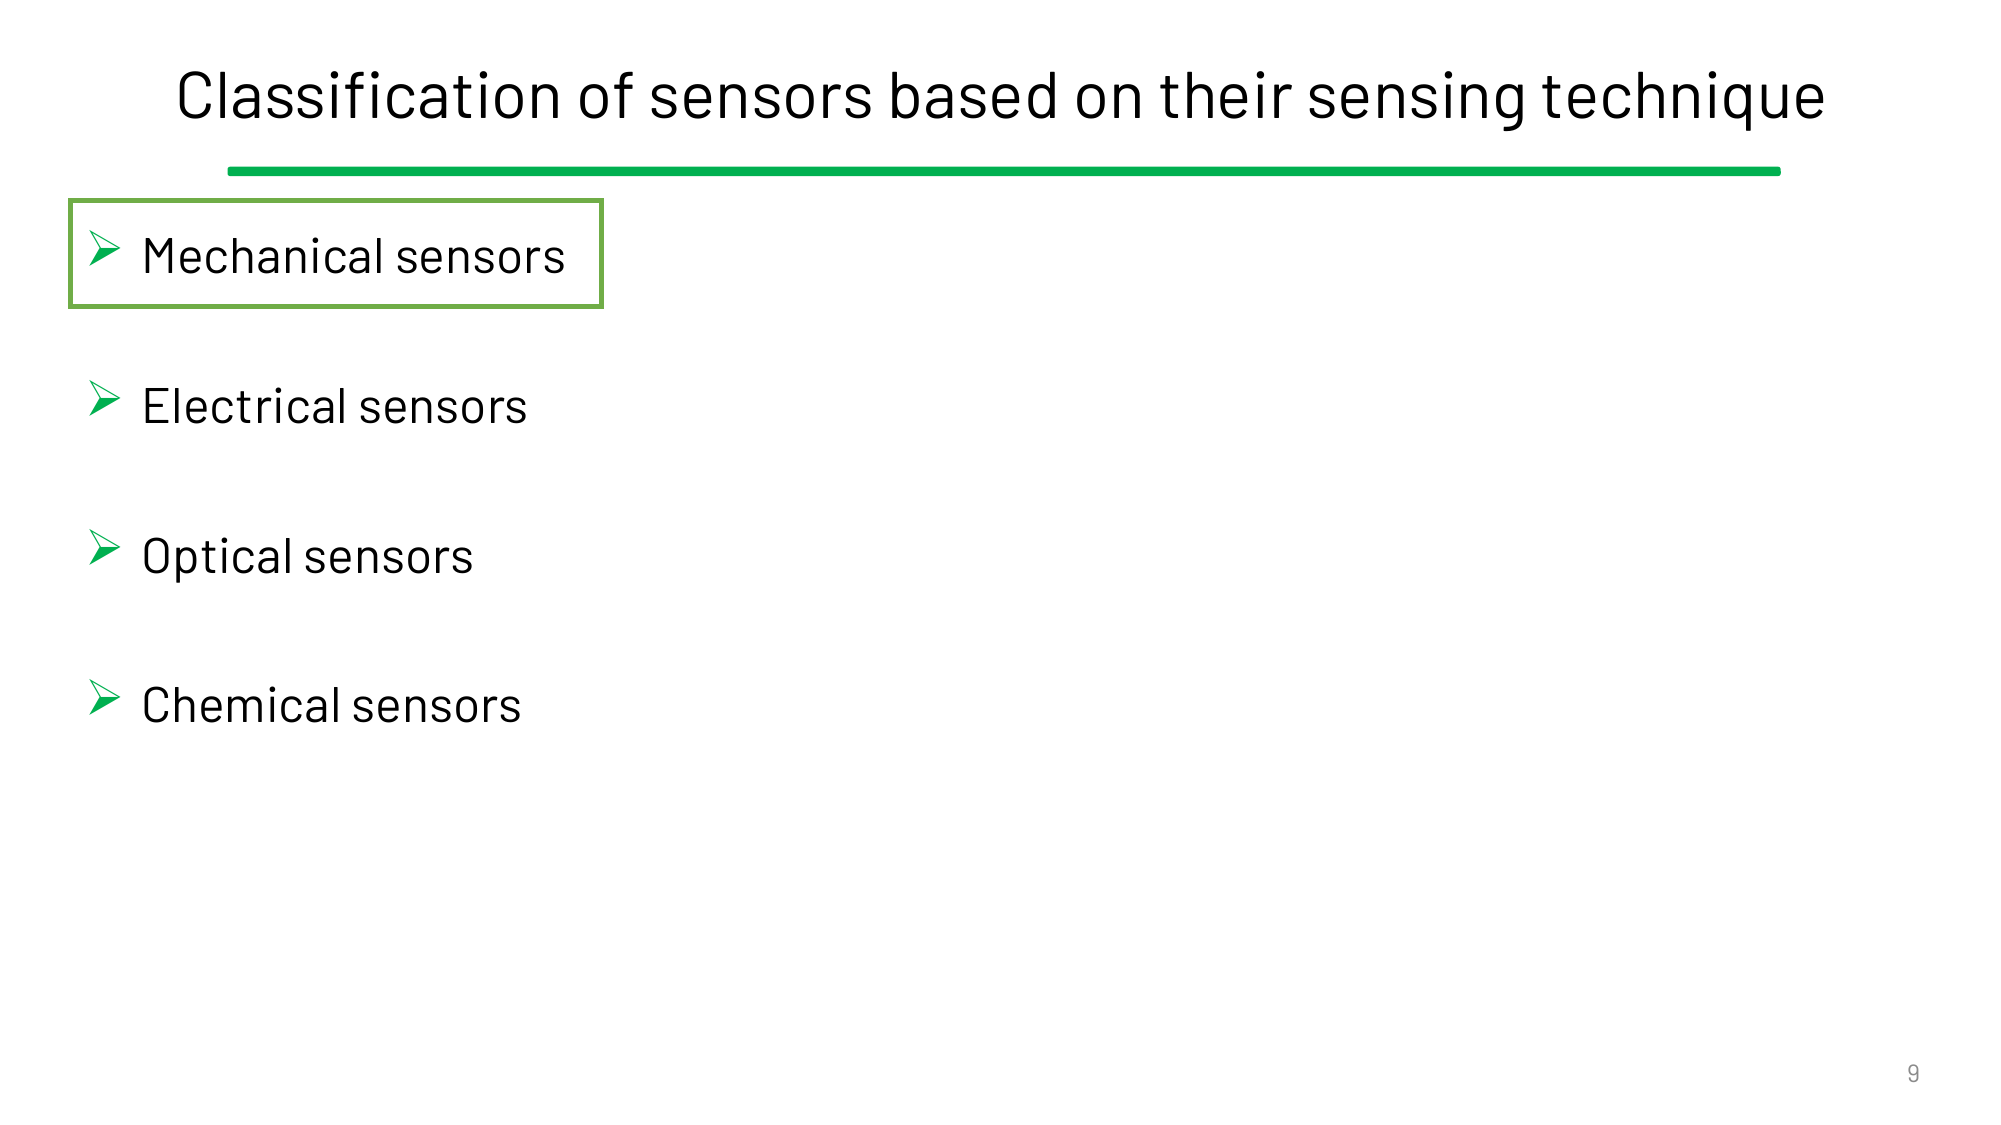

# Classification of sensors based on their sensing technique

Mechanical sensors

Electrical sensors

Optical sensors

Chemical sensors
9